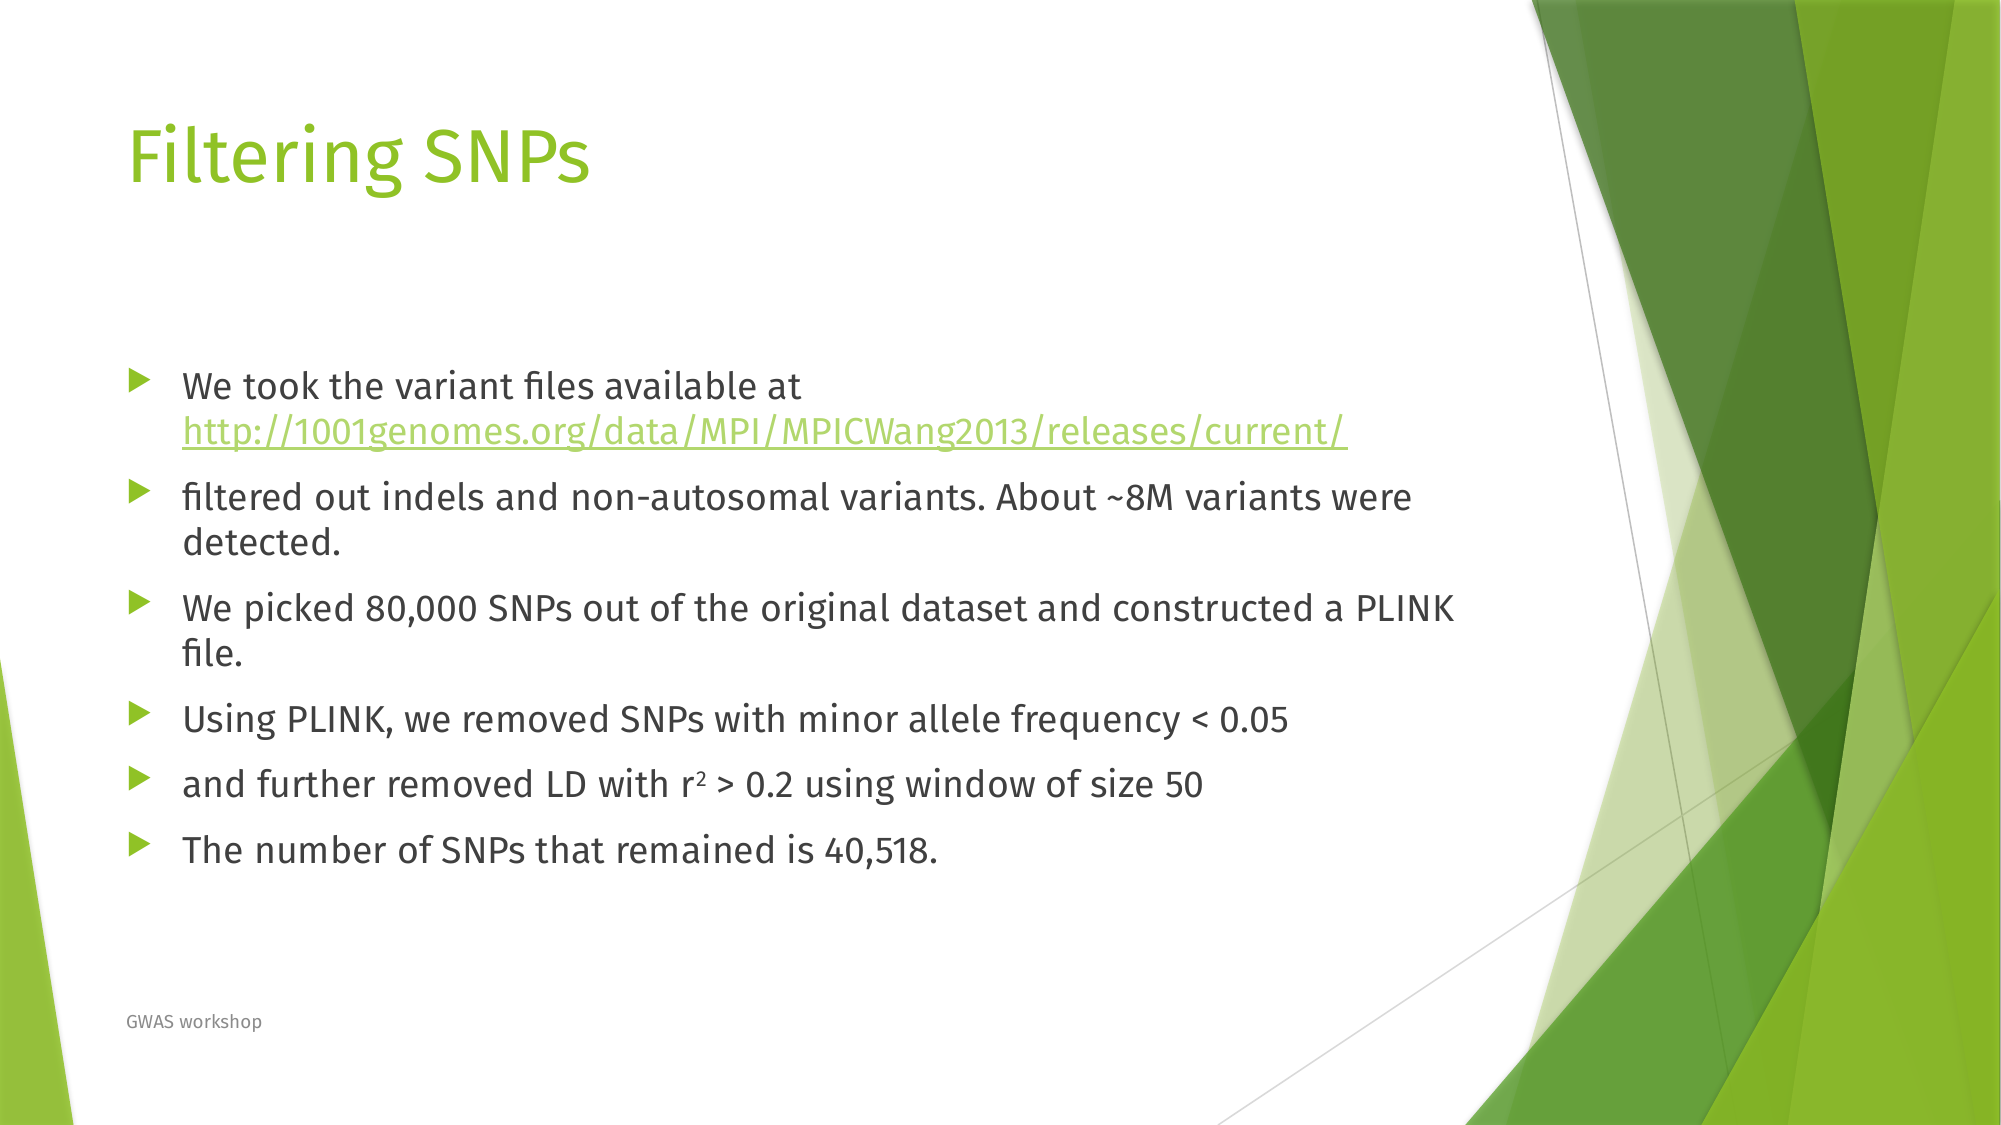

# Filtering SNPs
We took the variant files available at http://1001genomes.org/data/MPI/MPICWang2013/releases/current/
filtered out indels and non-autosomal variants. About ~8M variants were detected.
We picked 80,000 SNPs out of the original dataset and constructed a PLINK file.
Using PLINK, we removed SNPs with minor allele frequency < 0.05
and further removed LD with r2 > 0.2 using window of size 50
The number of SNPs that remained is 40,518.

GWAS workshop